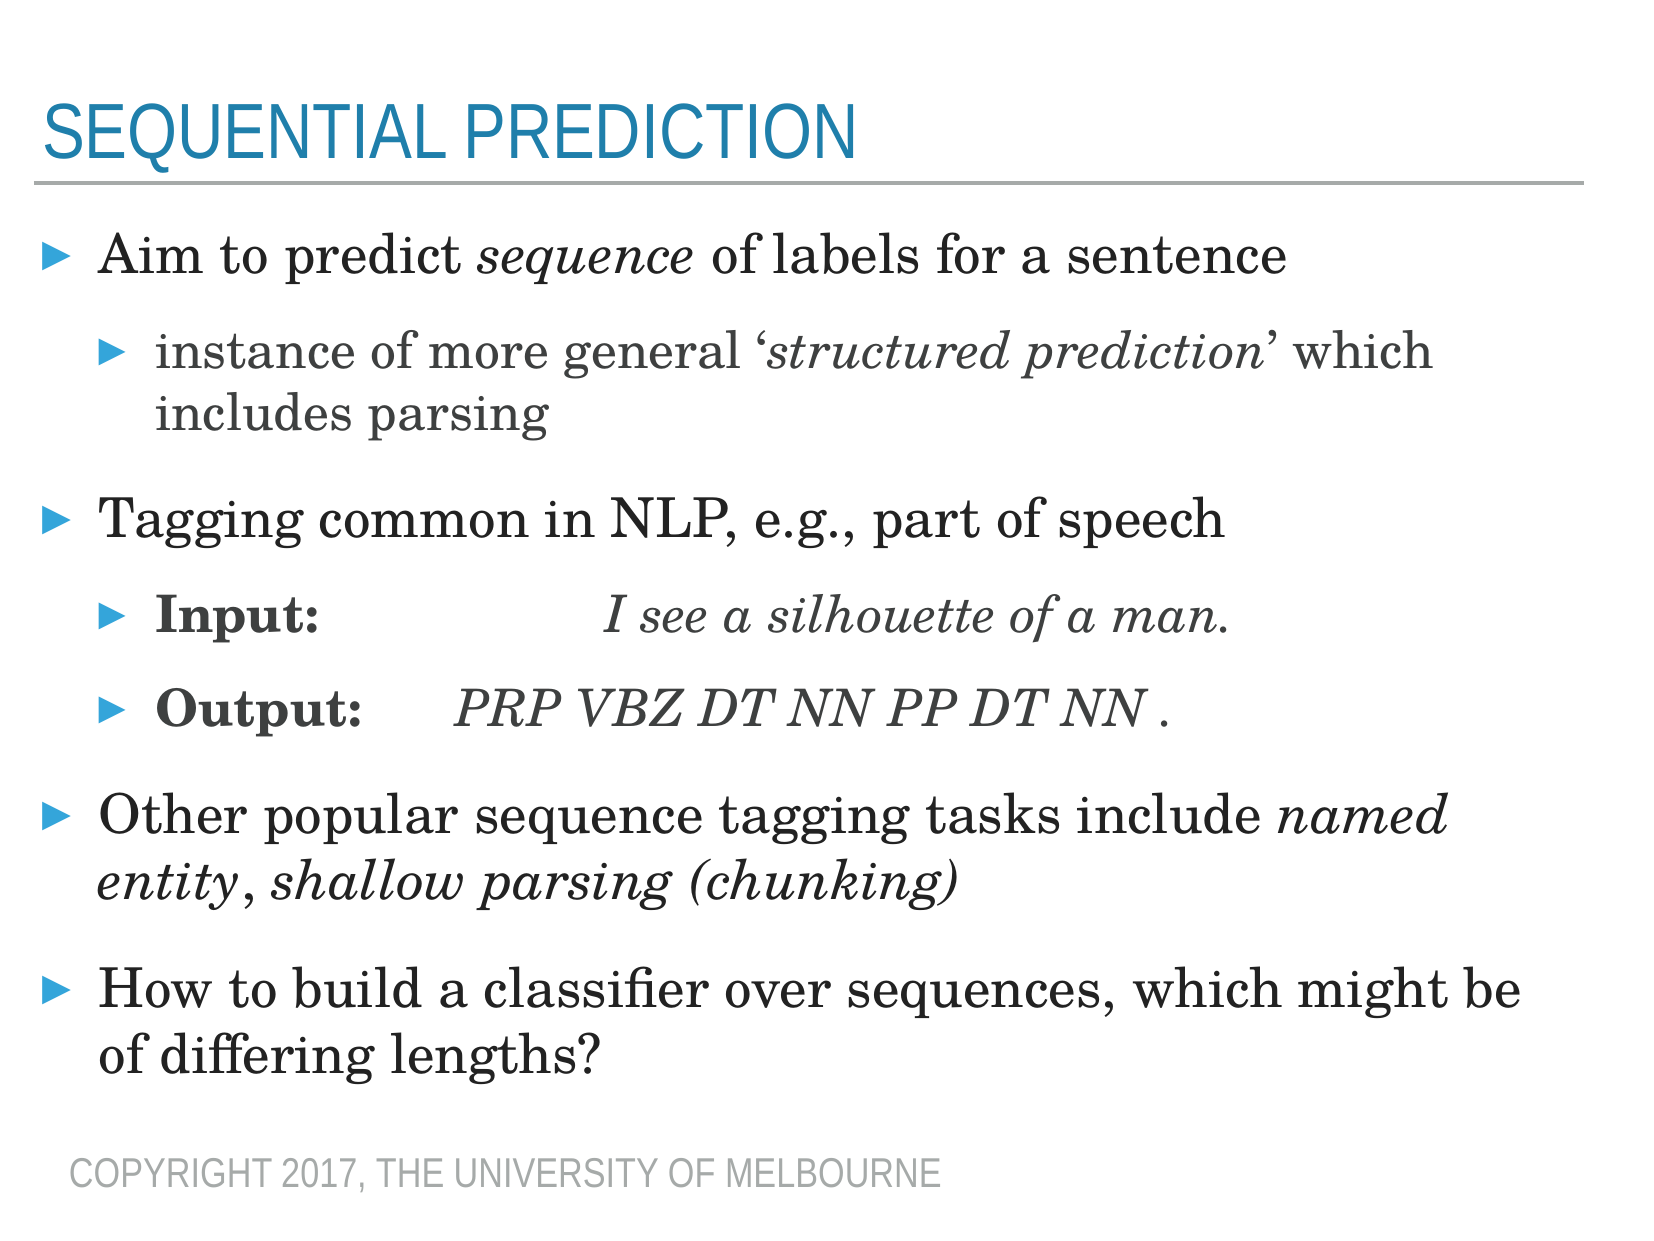

# Sequential prediction
Aim to predict sequence of labels for a sentence
instance of more general ‘structured prediction’ which includes parsing
Tagging common in NLP, e.g., part of speech
Input: 		I see a silhouette of a man.
Output: 	PRP VBZ DT NN PP DT NN .
Other popular sequence tagging tasks include named entity, shallow parsing (chunking)
How to build a classifier over sequences, which might be of differing lengths?